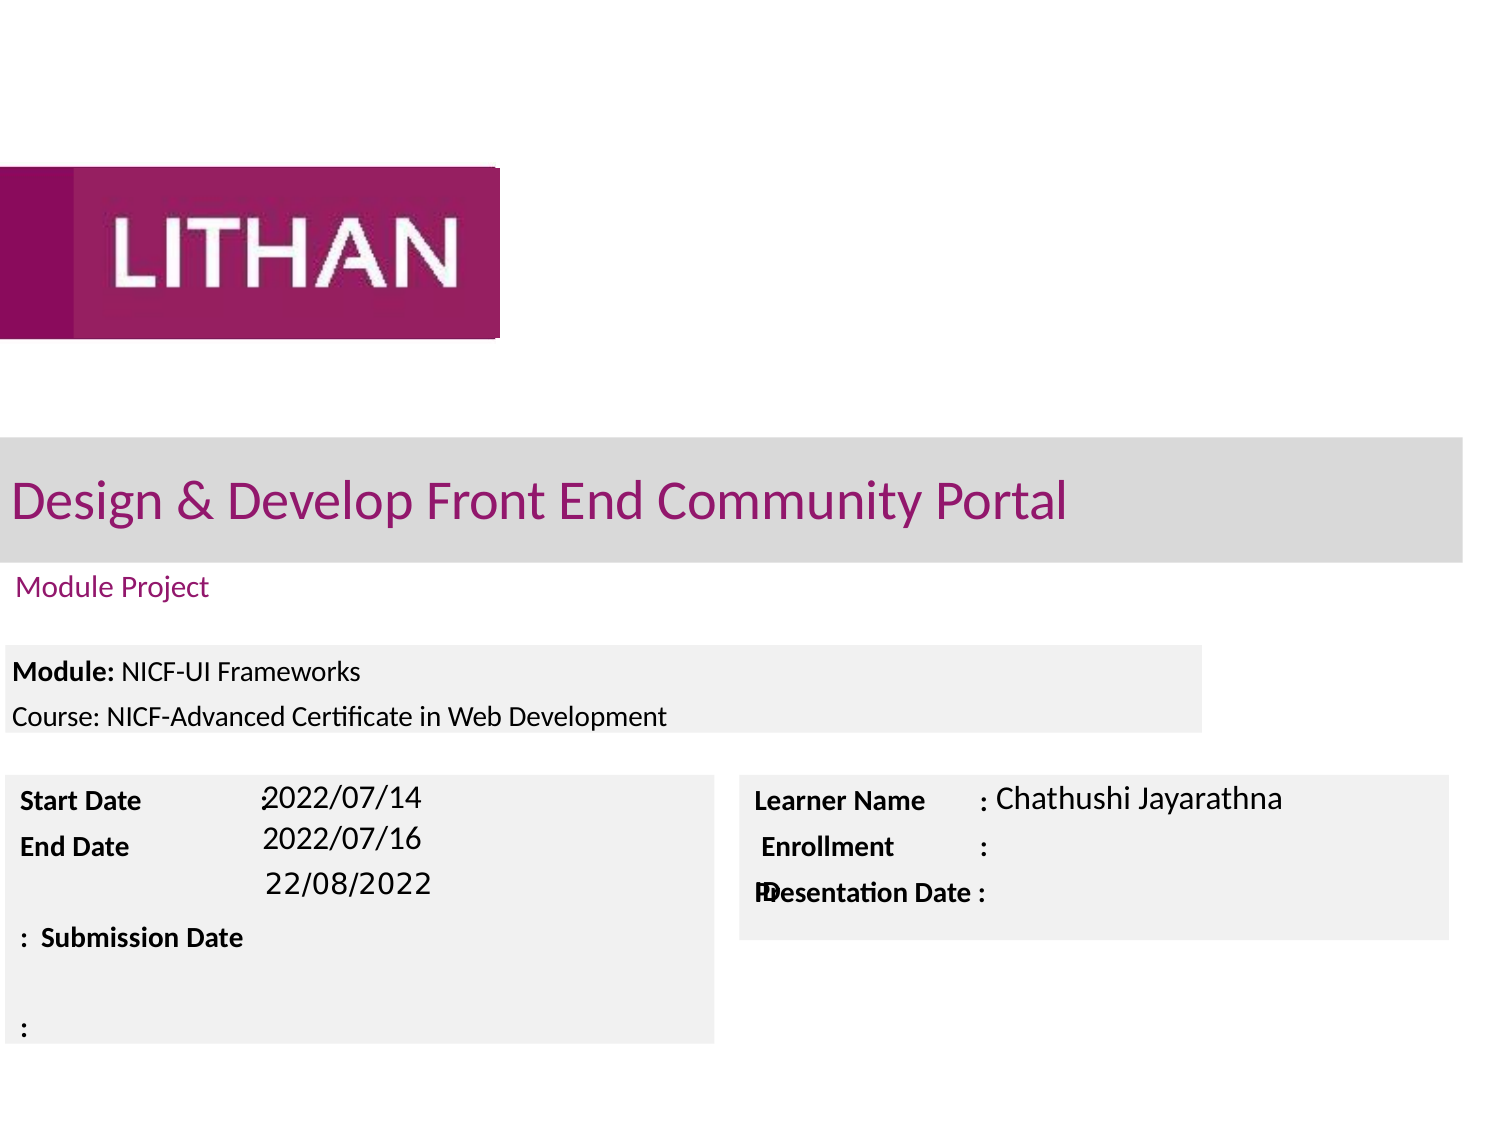

# Design & Develop Front End Community Portal
Module Project
Module: NICF-UI Frameworks
Course: NICF-Advanced Certificate in Web Development
2022/07/14
Learner Name  Enrollment ID
:
:
Chathushi Jayarathna
Start Date	:
End Date	:  Submission Date	:

2022/07/16
22/08/2022
Presentation Date :